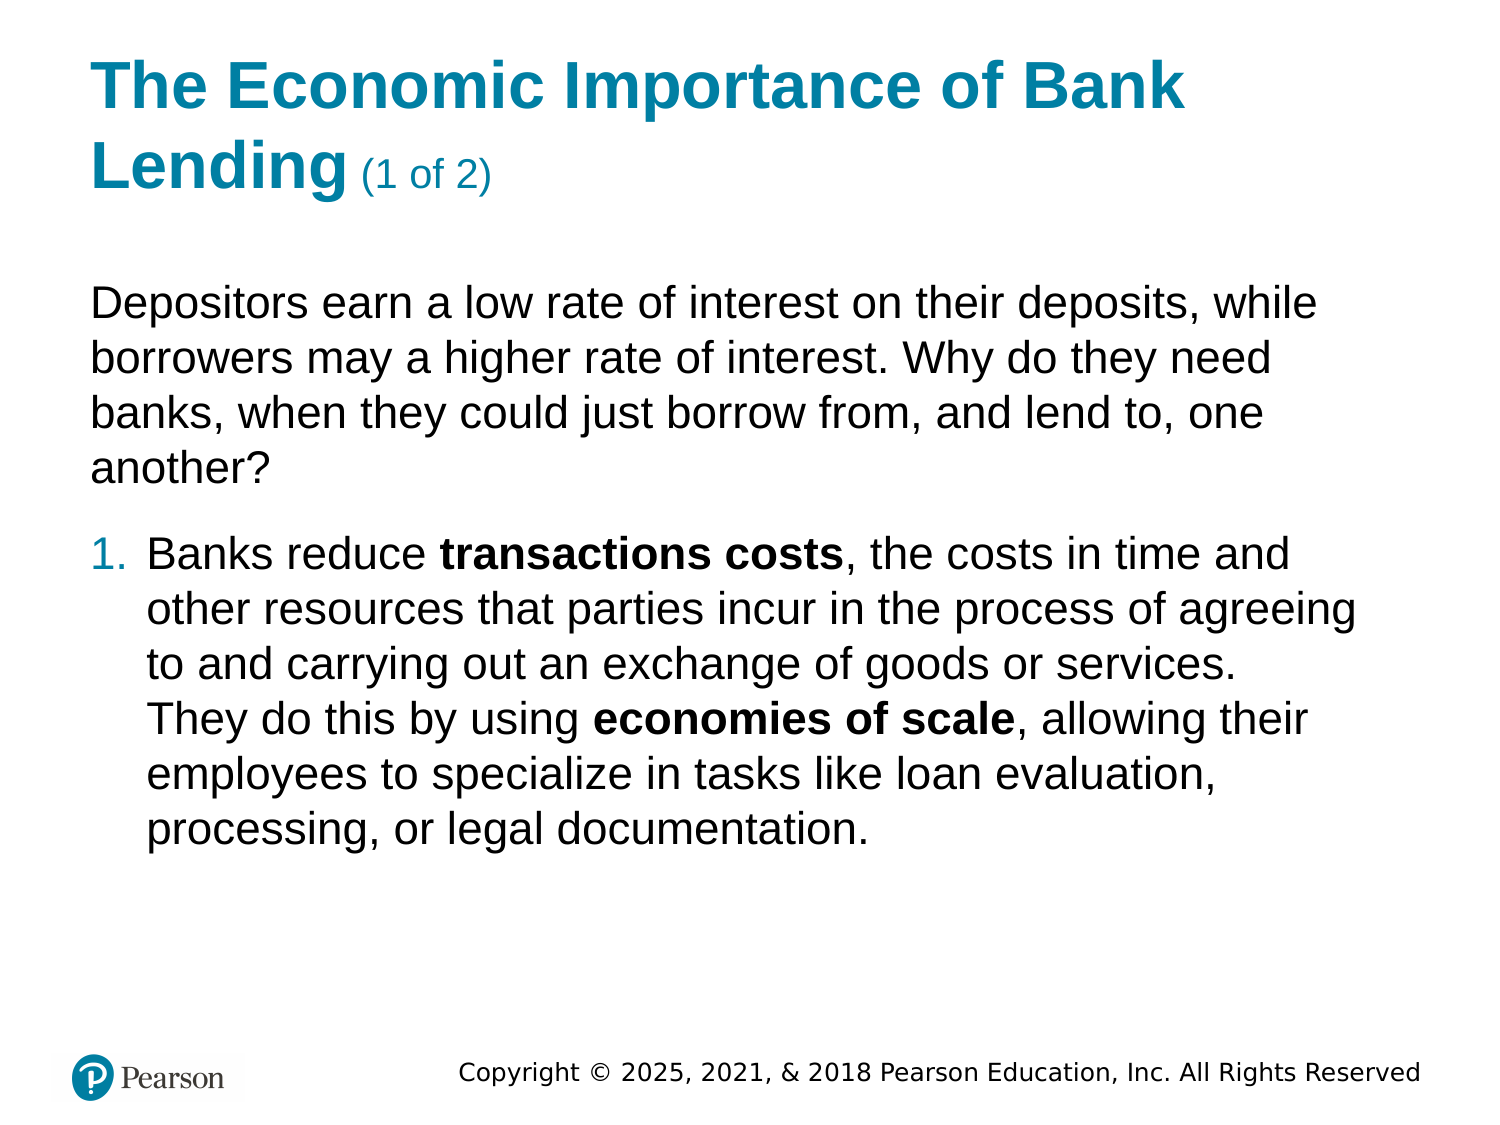

# The Economic Importance of Bank Lending (1 of 2)
Depositors earn a low rate of interest on their deposits, while borrowers may a higher rate of interest. Why do they need banks, when they could just borrow from, and lend to, one another?
Banks reduce transactions costs, the costs in time and other resources that parties incur in the process of agreeing to and carrying out an exchange of goods or services.
They do this by using economies of scale, allowing their employees to specialize in tasks like loan evaluation, processing, or legal documentation.